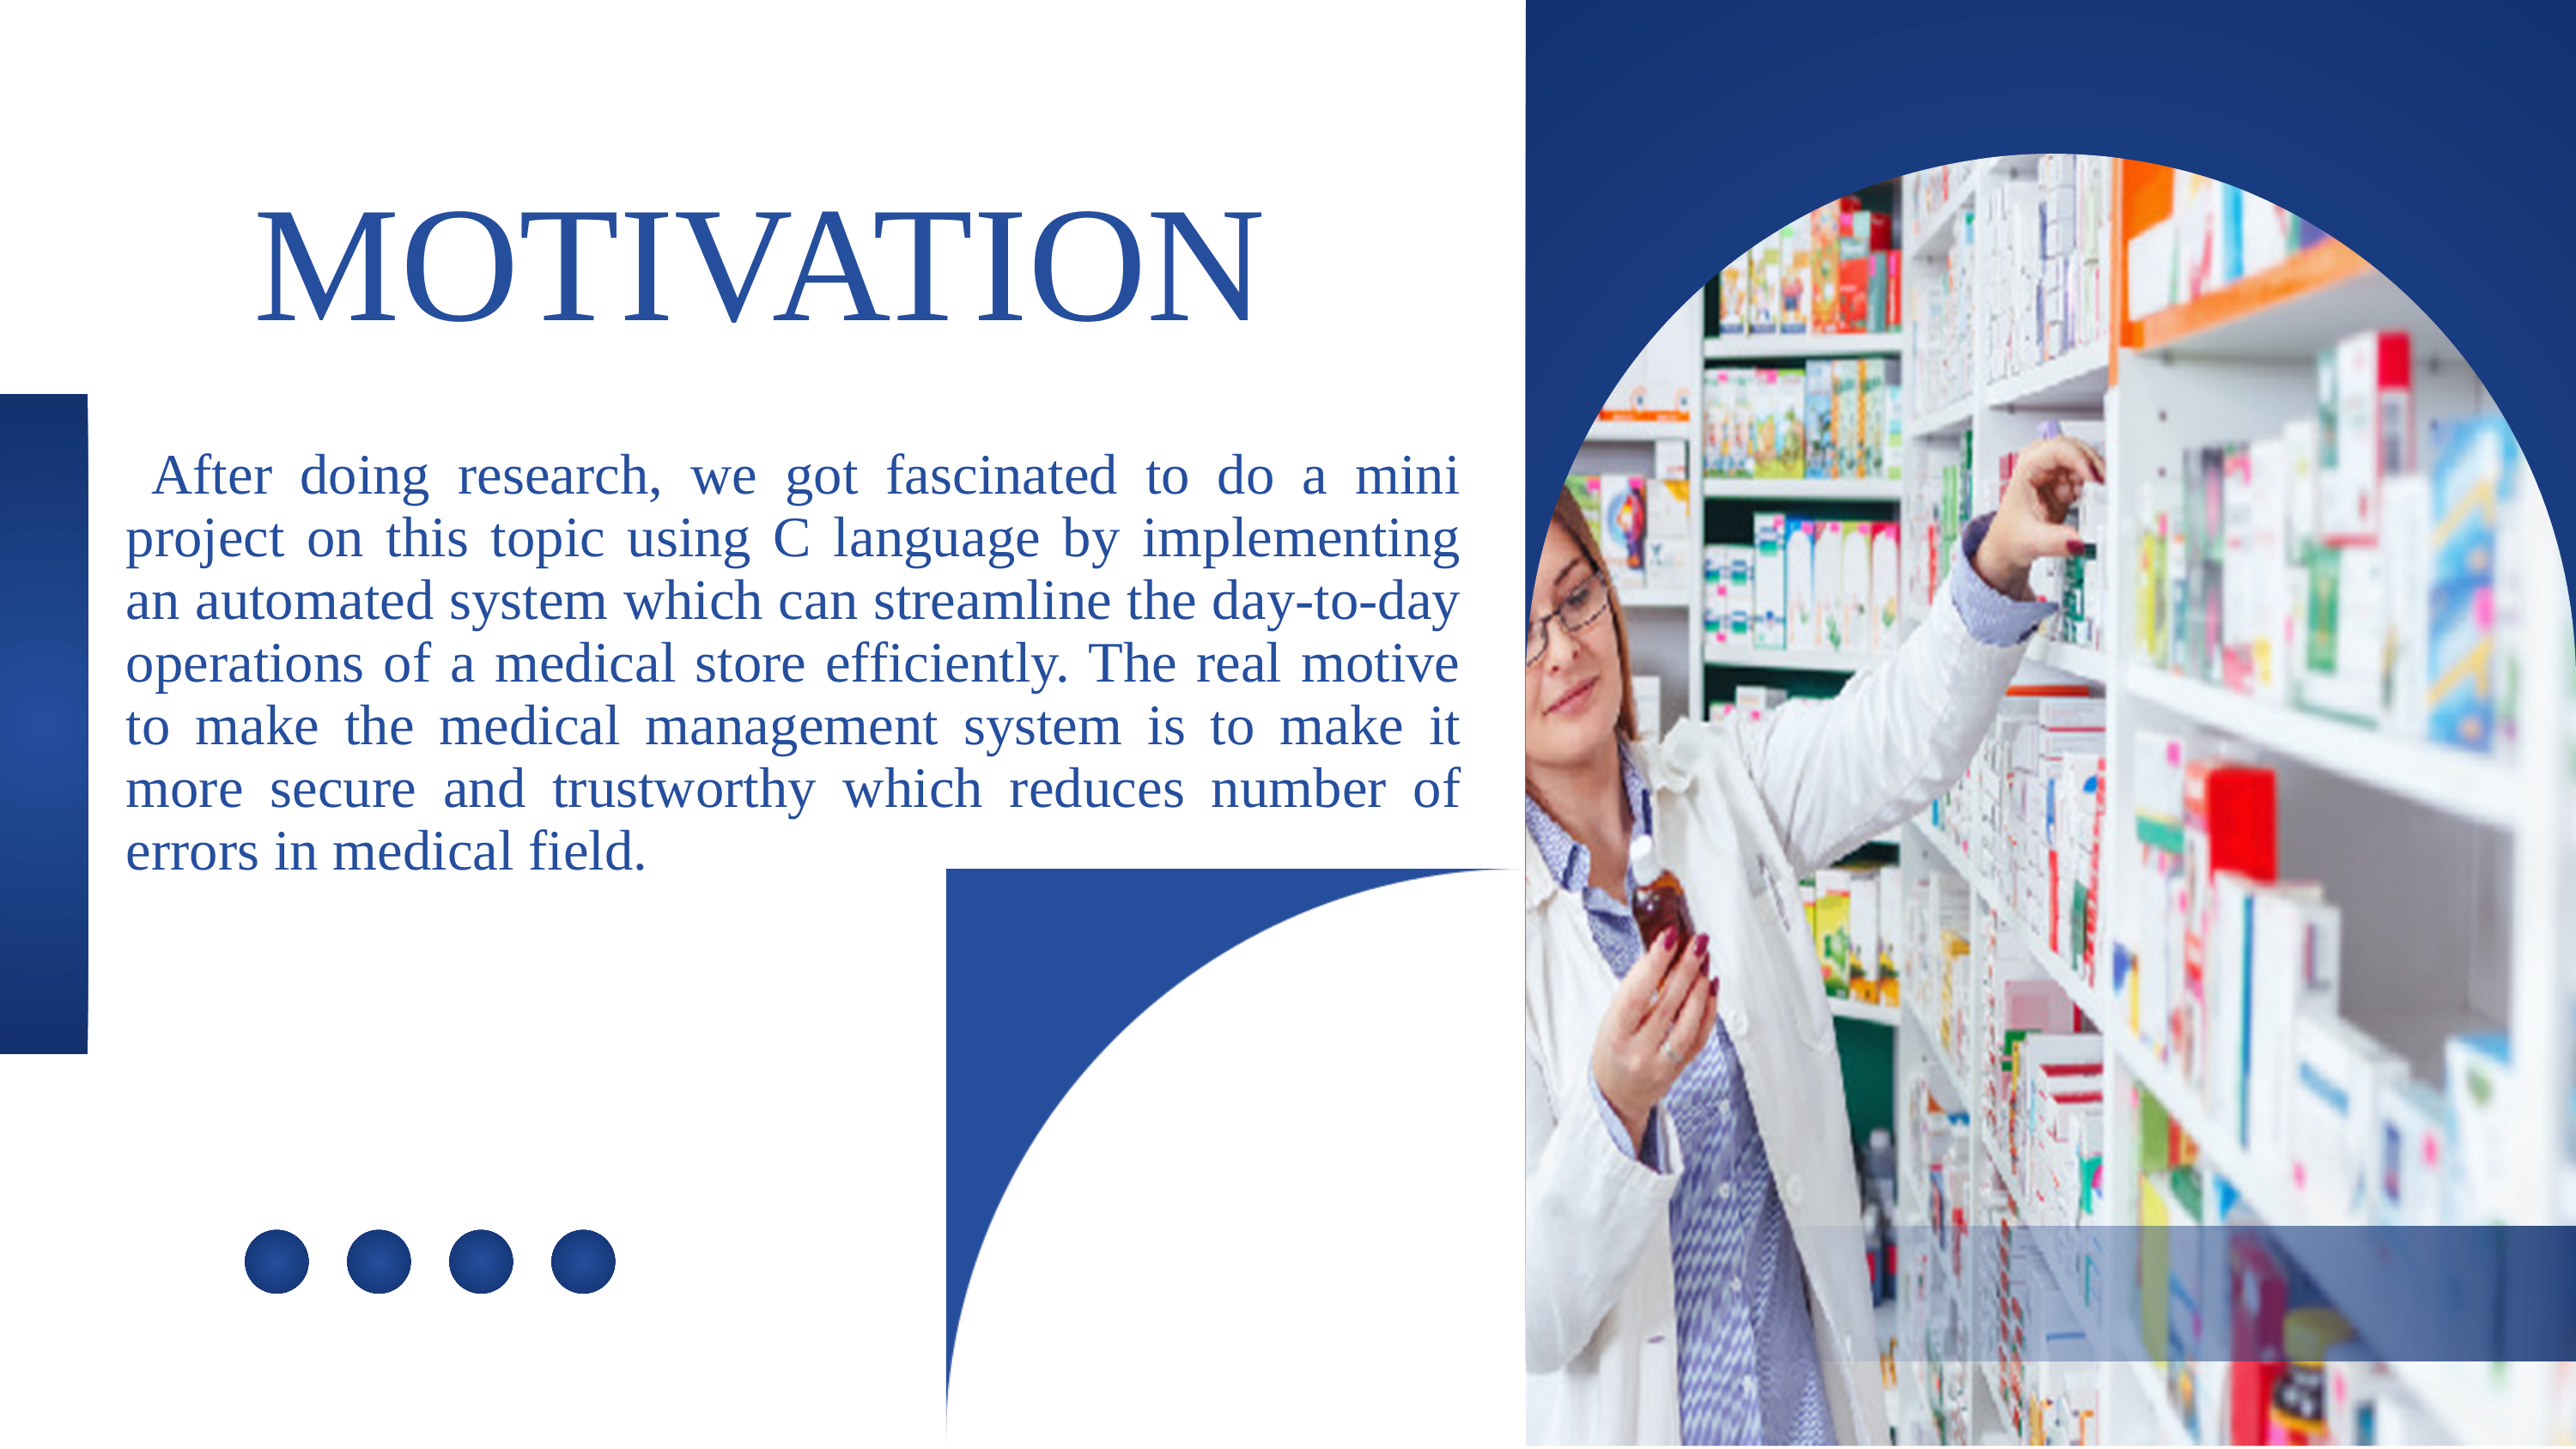

MOTIVATION

 After doing research, we got fascinated to do a mini project on this topic using C language by implementing an automated system which can streamline the day-to-day operations of a medical store efficiently. The real motive to make the medical management system is to make it more secure and trustworthy which reduces number of errors in medical field.